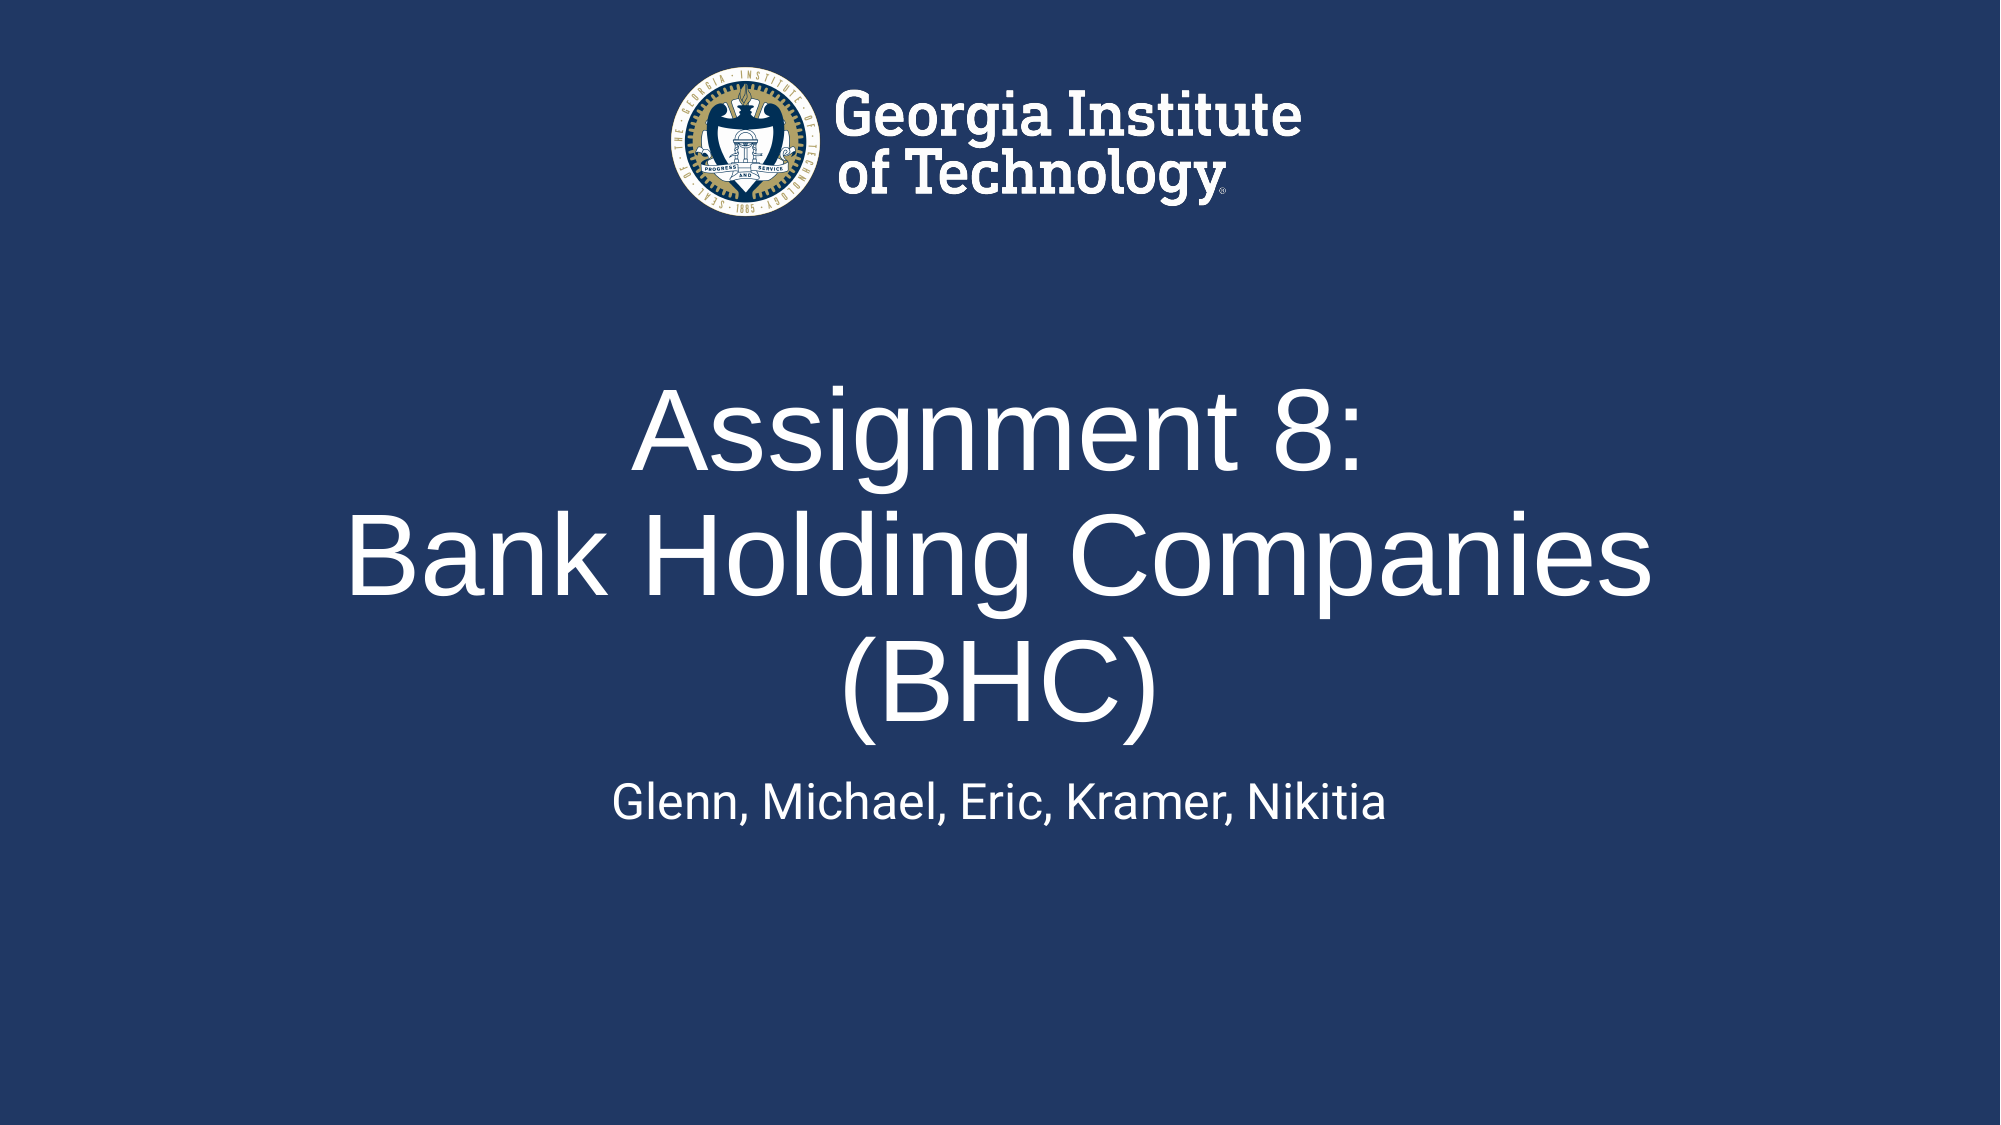

# Assignment 8: Bank Holding Companies (BHC)
Glenn, Michael, Eric, Kramer, Nikitia